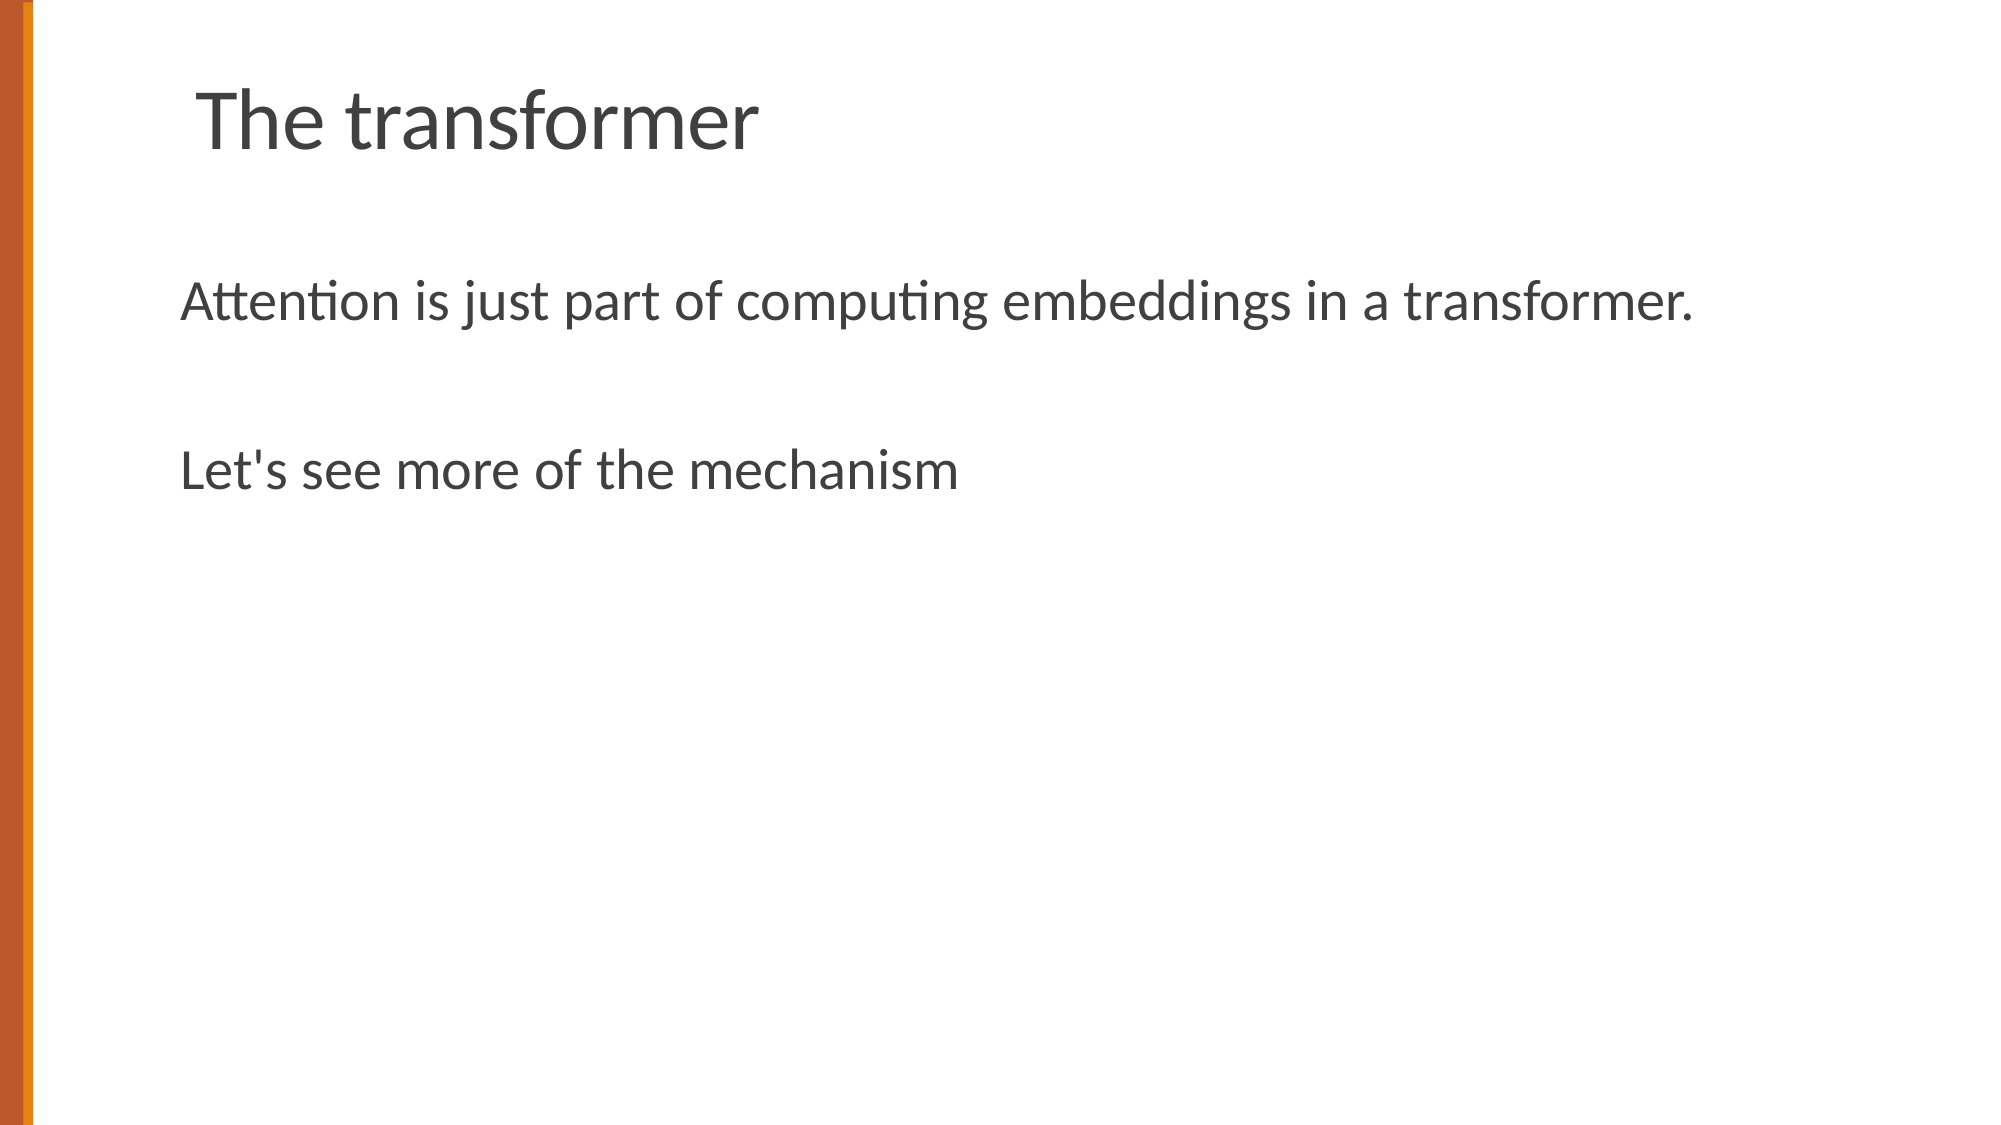

# The transformer
Attention is just part of computing embeddings in a transformer.

Let's see more of the mechanism